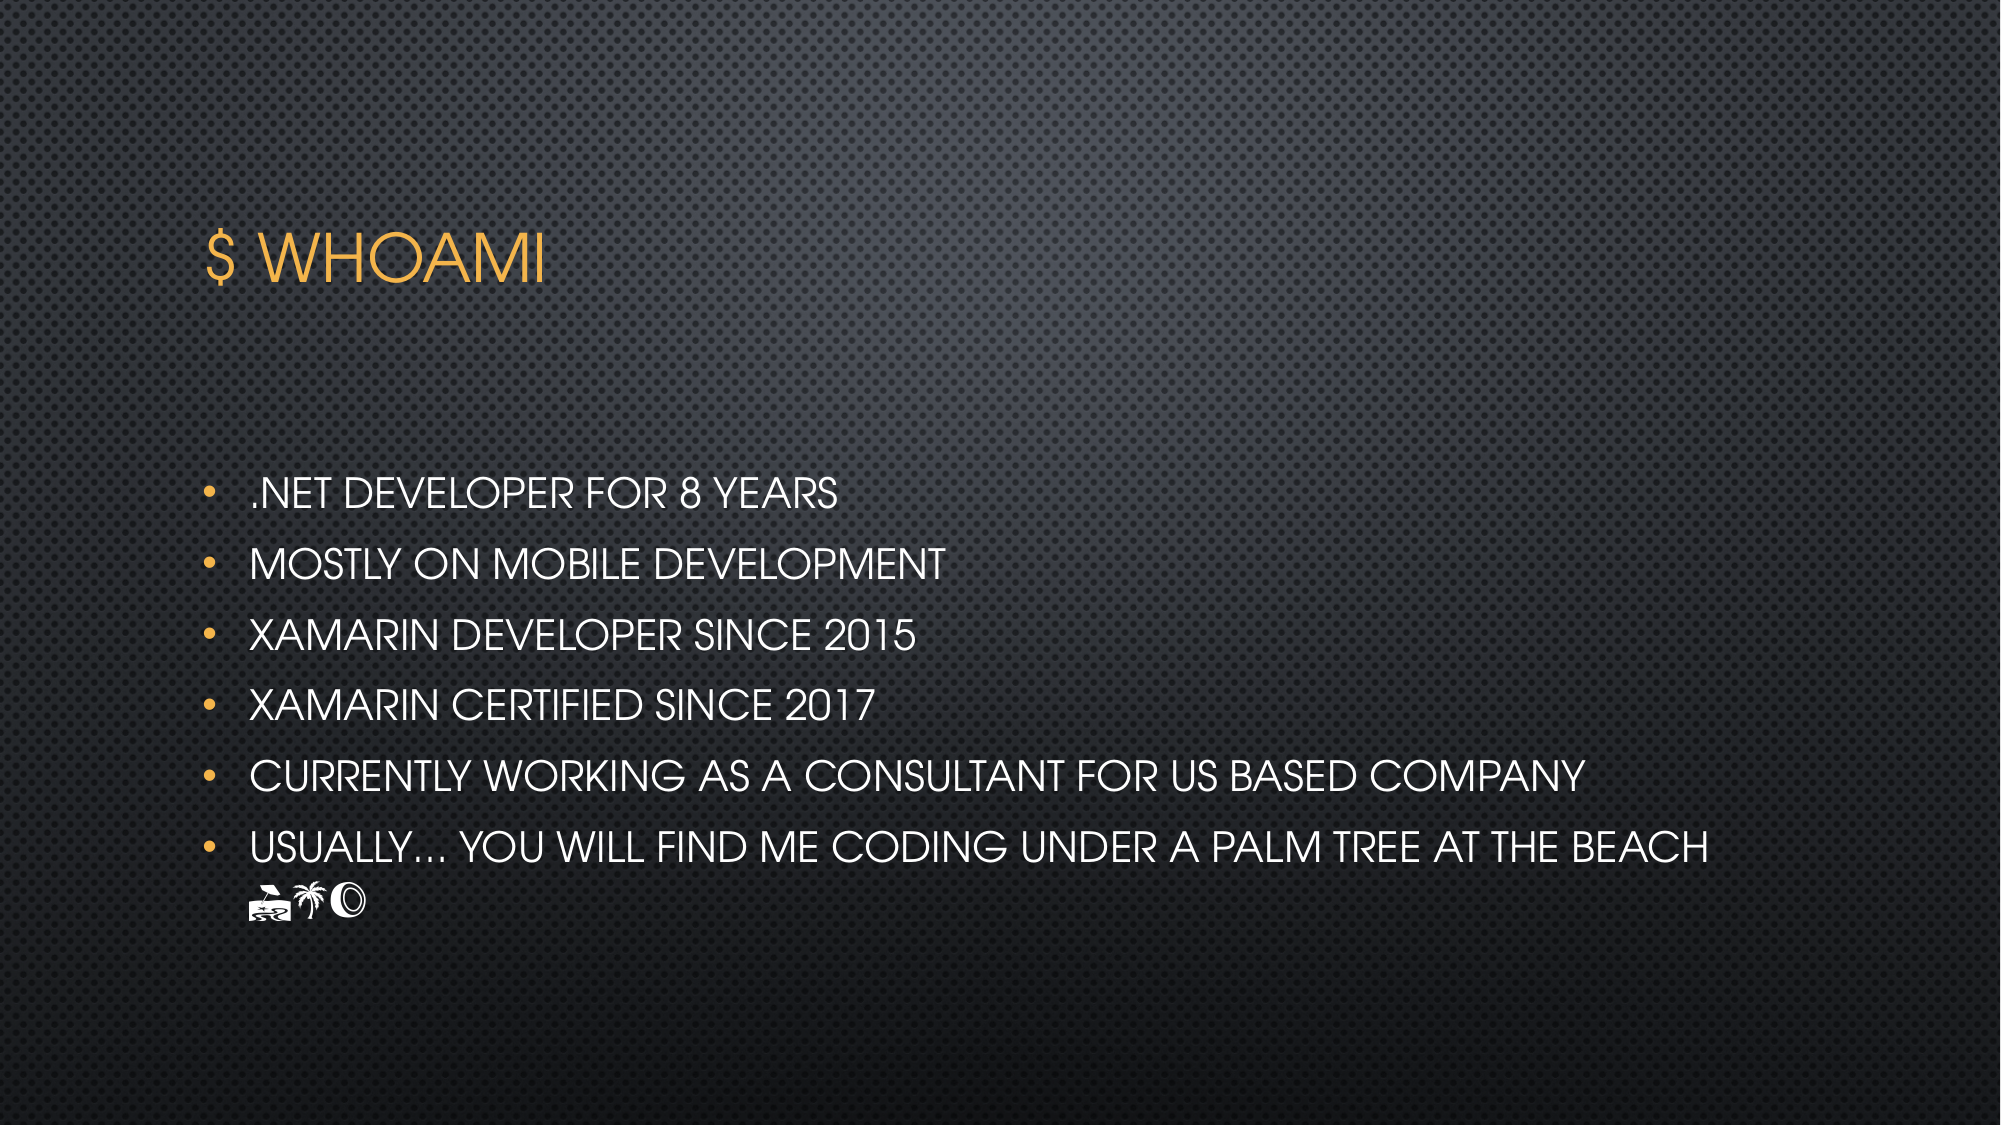

# $ whoami
.NET Developer for 8 years
Mostly on mobile development
Xamarin developer since 2015
Xamarin certified since 2017
Currently working as a consultant for us based company
Usually… you will find me coding under a palm tree at the beach 🏖🌴🥥